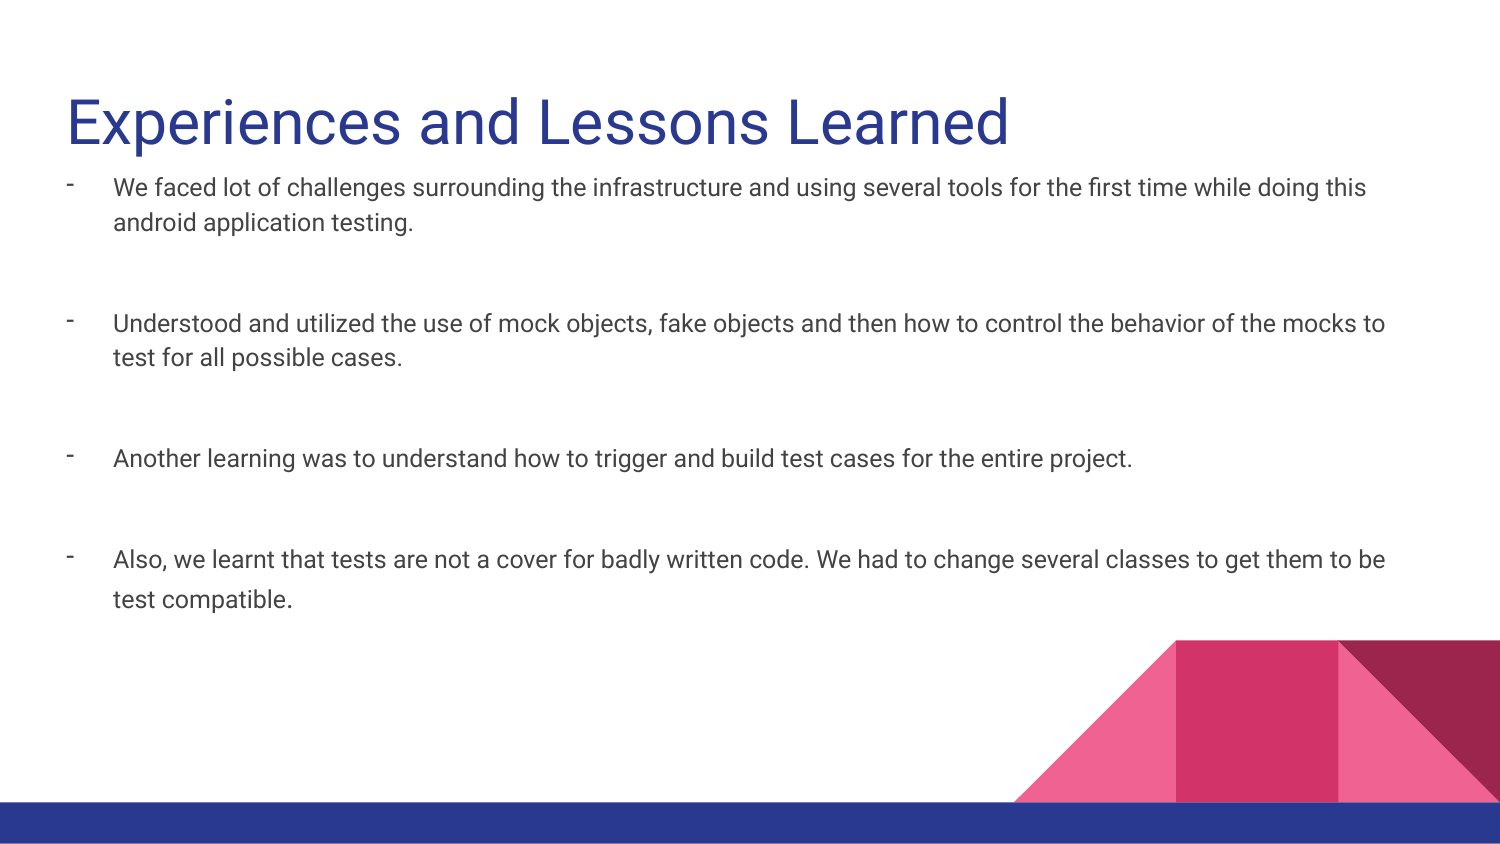

# Experiences and Lessons Learned
We faced lot of challenges surrounding the infrastructure and using several tools for the first time while doing this android application testing.
Understood and utilized the use of mock objects, fake objects and then how to control the behavior of the mocks to test for all possible cases.
Another learning was to understand how to trigger and build test cases for the entire project.
Also, we learnt that tests are not a cover for badly written code. We had to change several classes to get them to be test compatible.